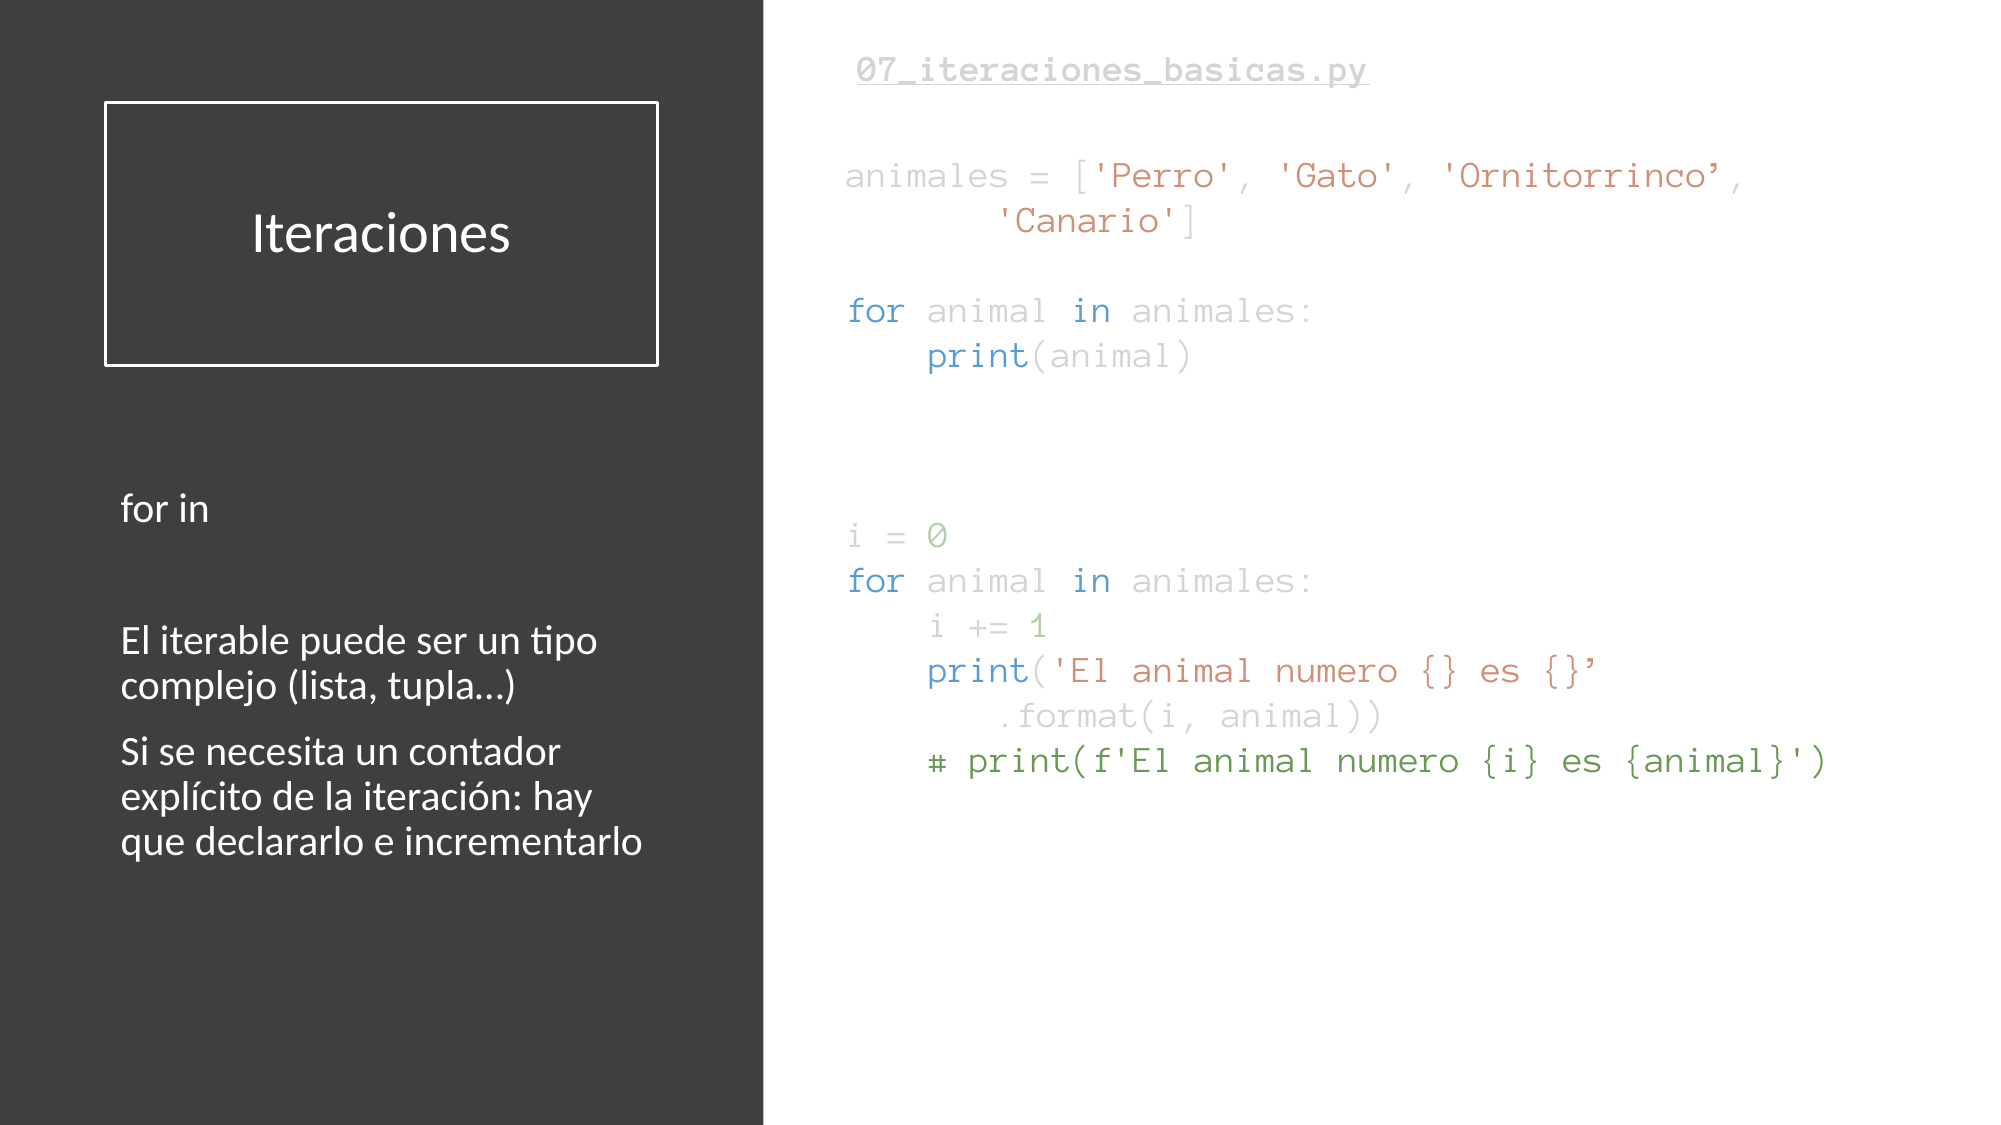

07_iteraciones_basicas.py
# Iteraciones
animales = ['Perro', 'Gato', 'Ornitorrinco’, 		'Canario']
for animal in animales:
    print(animal)

i = 0
for animal in animales:
    i += 1
    print('El animal numero {} es {}’
	.format(i, animal))
    # print(f'El animal numero {i} es {animal}')
Perro
Gato
Ornitorrinco
Canario
for in

El iterable puede ser un tipo complejo (lista, tupla…)
Si se necesita un contador explícito de la iteración: hay que declararlo e incrementarlo

El animal numero 1 es Perro
El animal numero 2 es Gato
El animal numero 3 es Ornitorrinco
El animal numero 4 es Canario